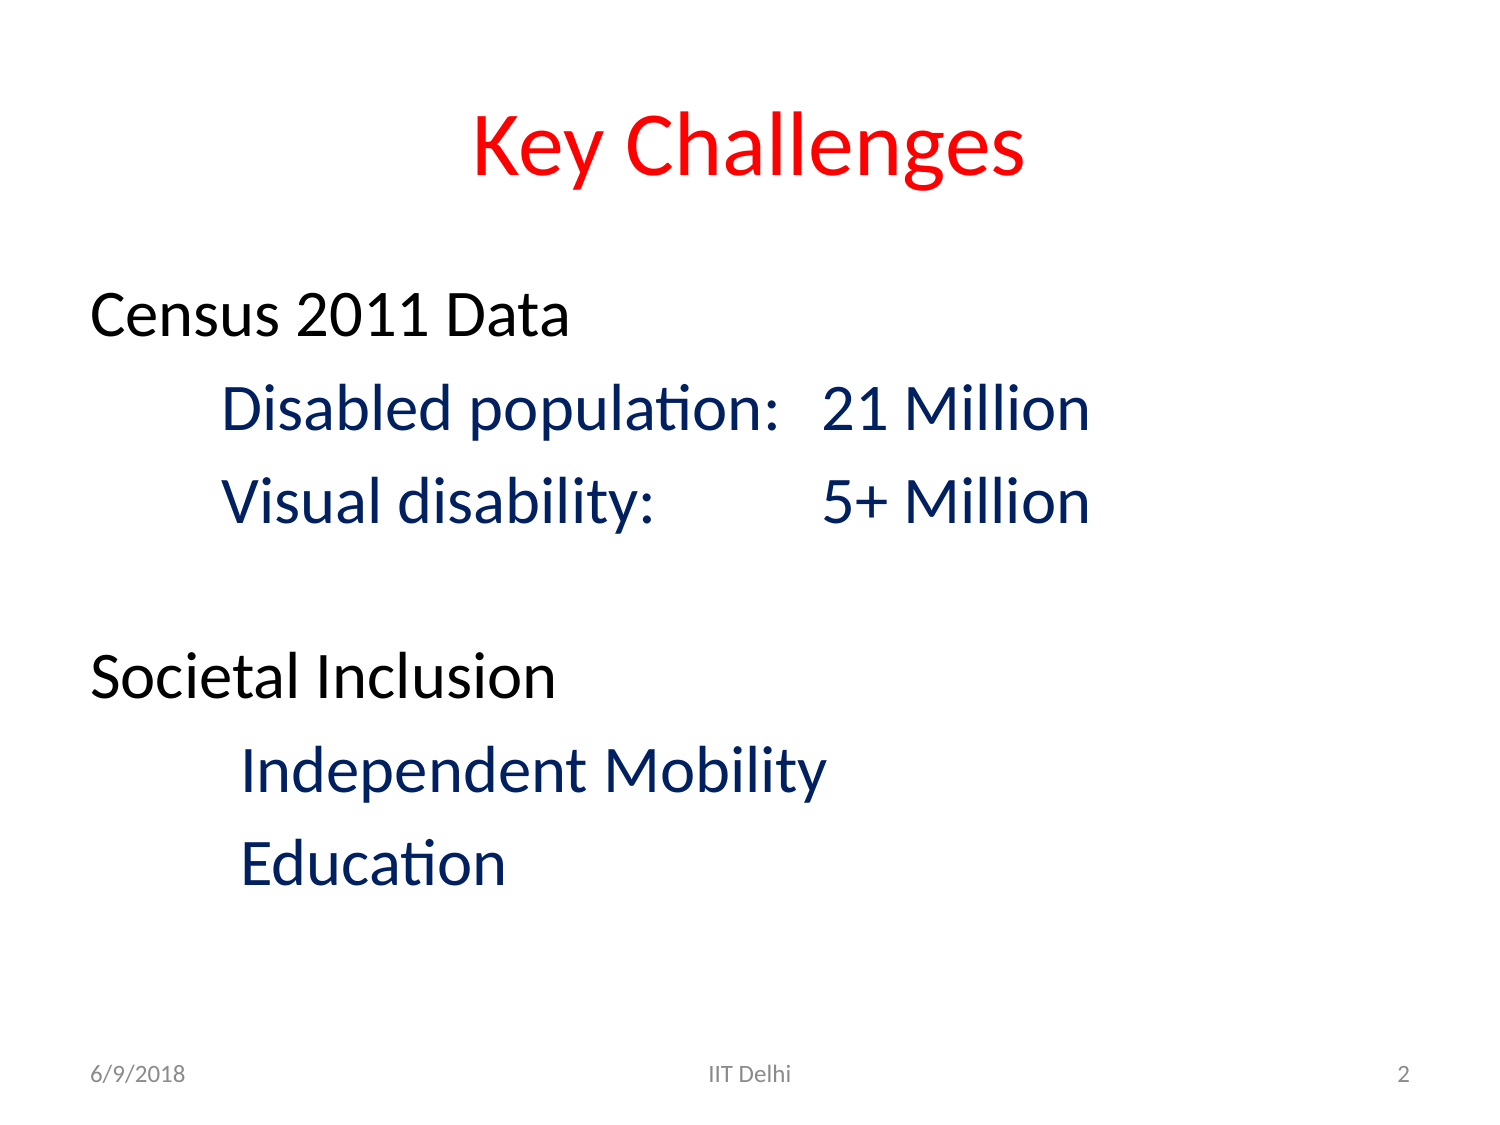

# Key Challenges
Census 2011 Data
Disabled population:	21 Million
Visual disability:		5+ Million

Societal Inclusion
	Independent Mobility
	Education
6/9/2018
IIT Delhi
2